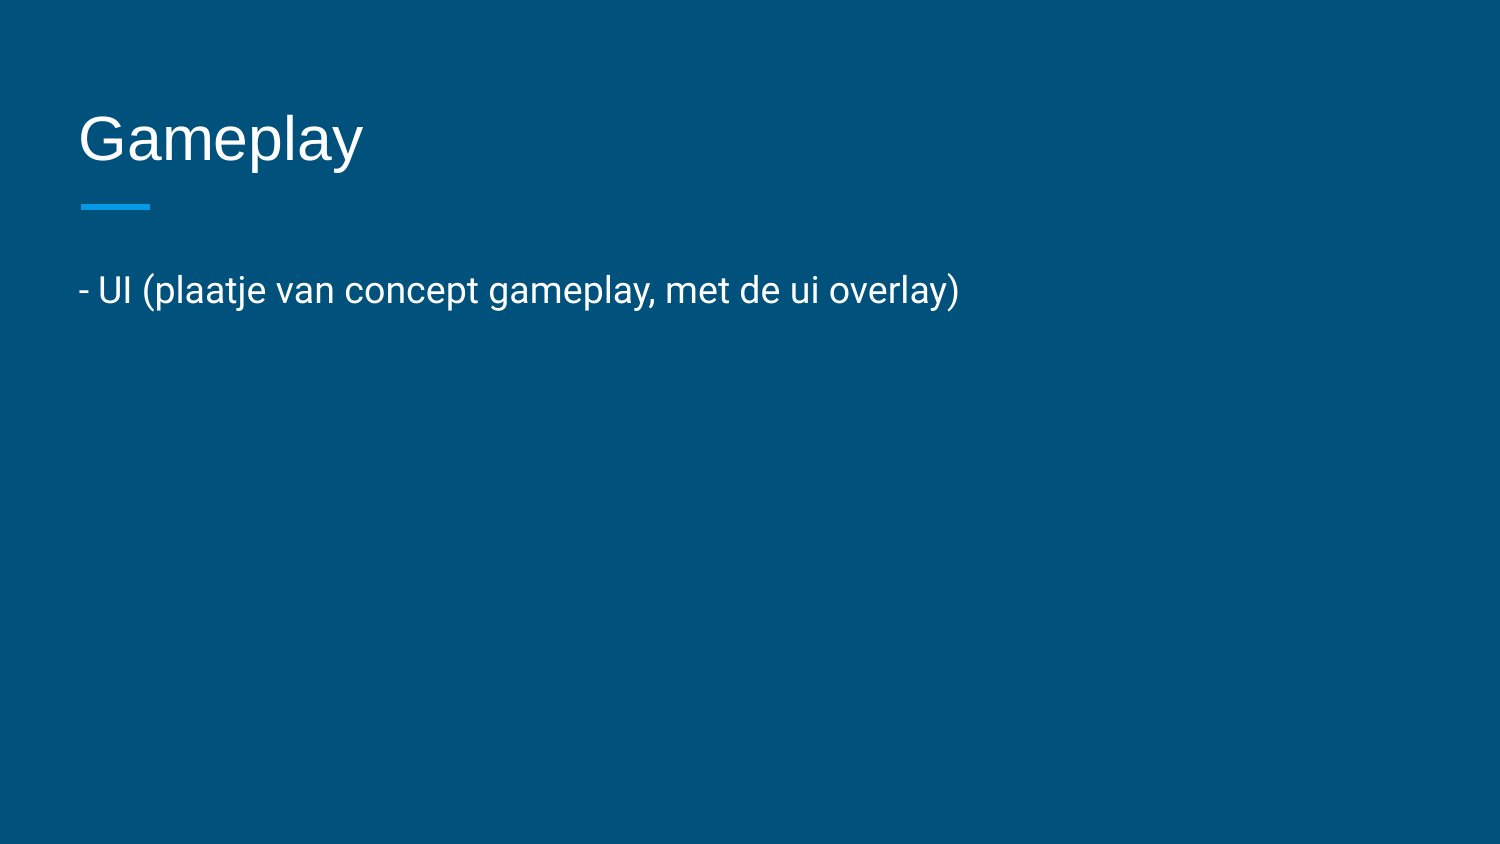

# Gameplay
- UI (plaatje van concept gameplay, met de ui overlay)